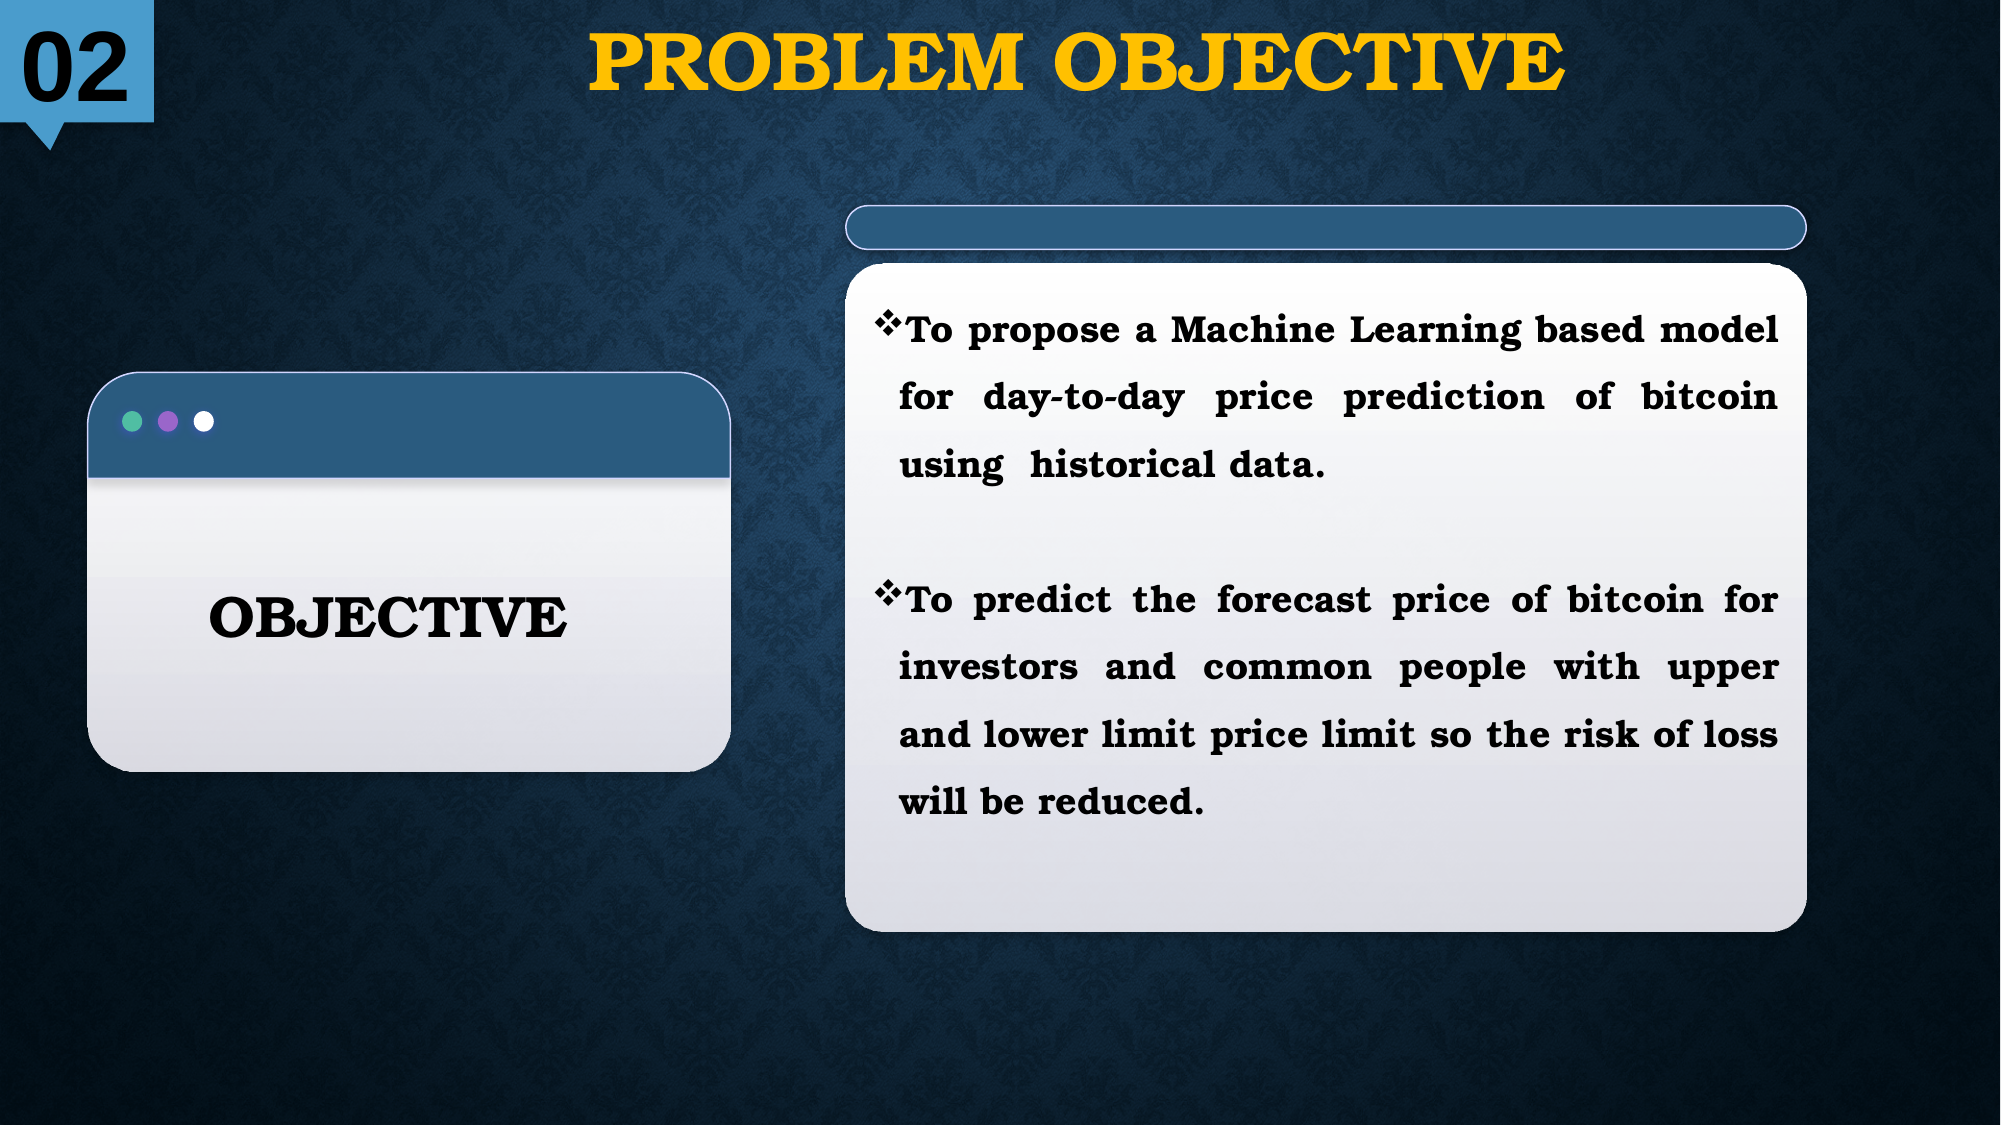

PROBLEM OBJECTIVE
02

To propose a Machine Learning based model for day-to-day price prediction of bitcoin using  historical data.

To predict the forecast price of bitcoin for investors and common people with upper and lower limit price limit so the risk of loss will be reduced.

OBJECTIVE